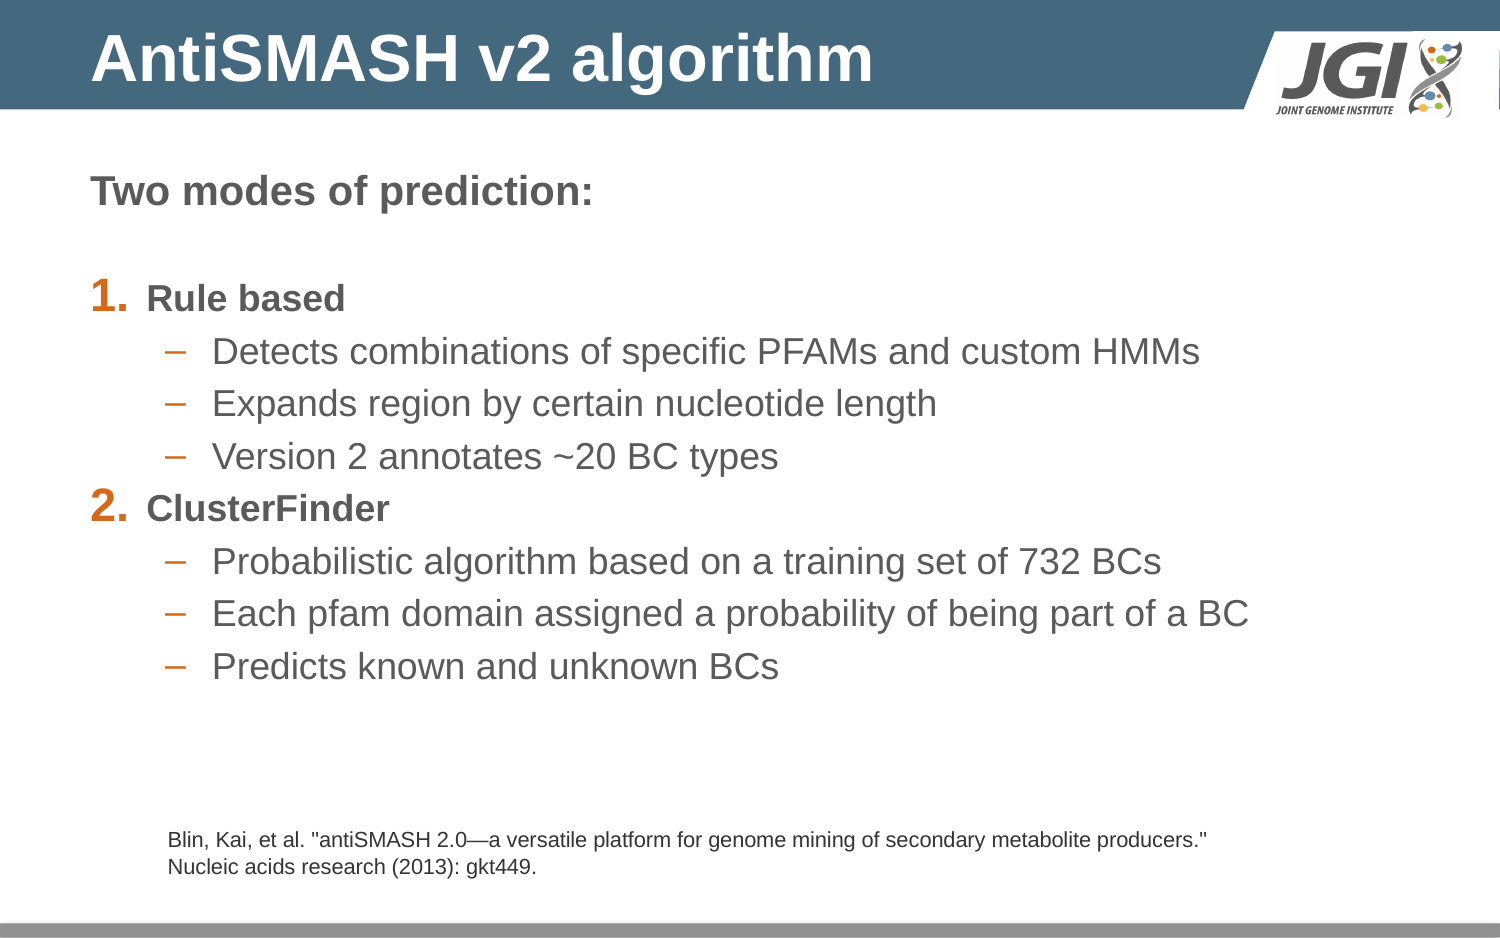

# AntiSMASH v2 algorithm
Two modes of prediction:

Rule based
Detects combinations of specific PFAMs and custom HMMs
Expands region by certain nucleotide length
Version 2 annotates ~20 BC types
ClusterFinder
Probabilistic algorithm based on a training set of 732 BCs
Each pfam domain assigned a probability of being part of a BC
Predicts known and unknown BCs

Blin, Kai, et al. "antiSMASH 2.0—a versatile platform for genome mining of secondary metabolite producers." Nucleic acids research (2013): gkt449.